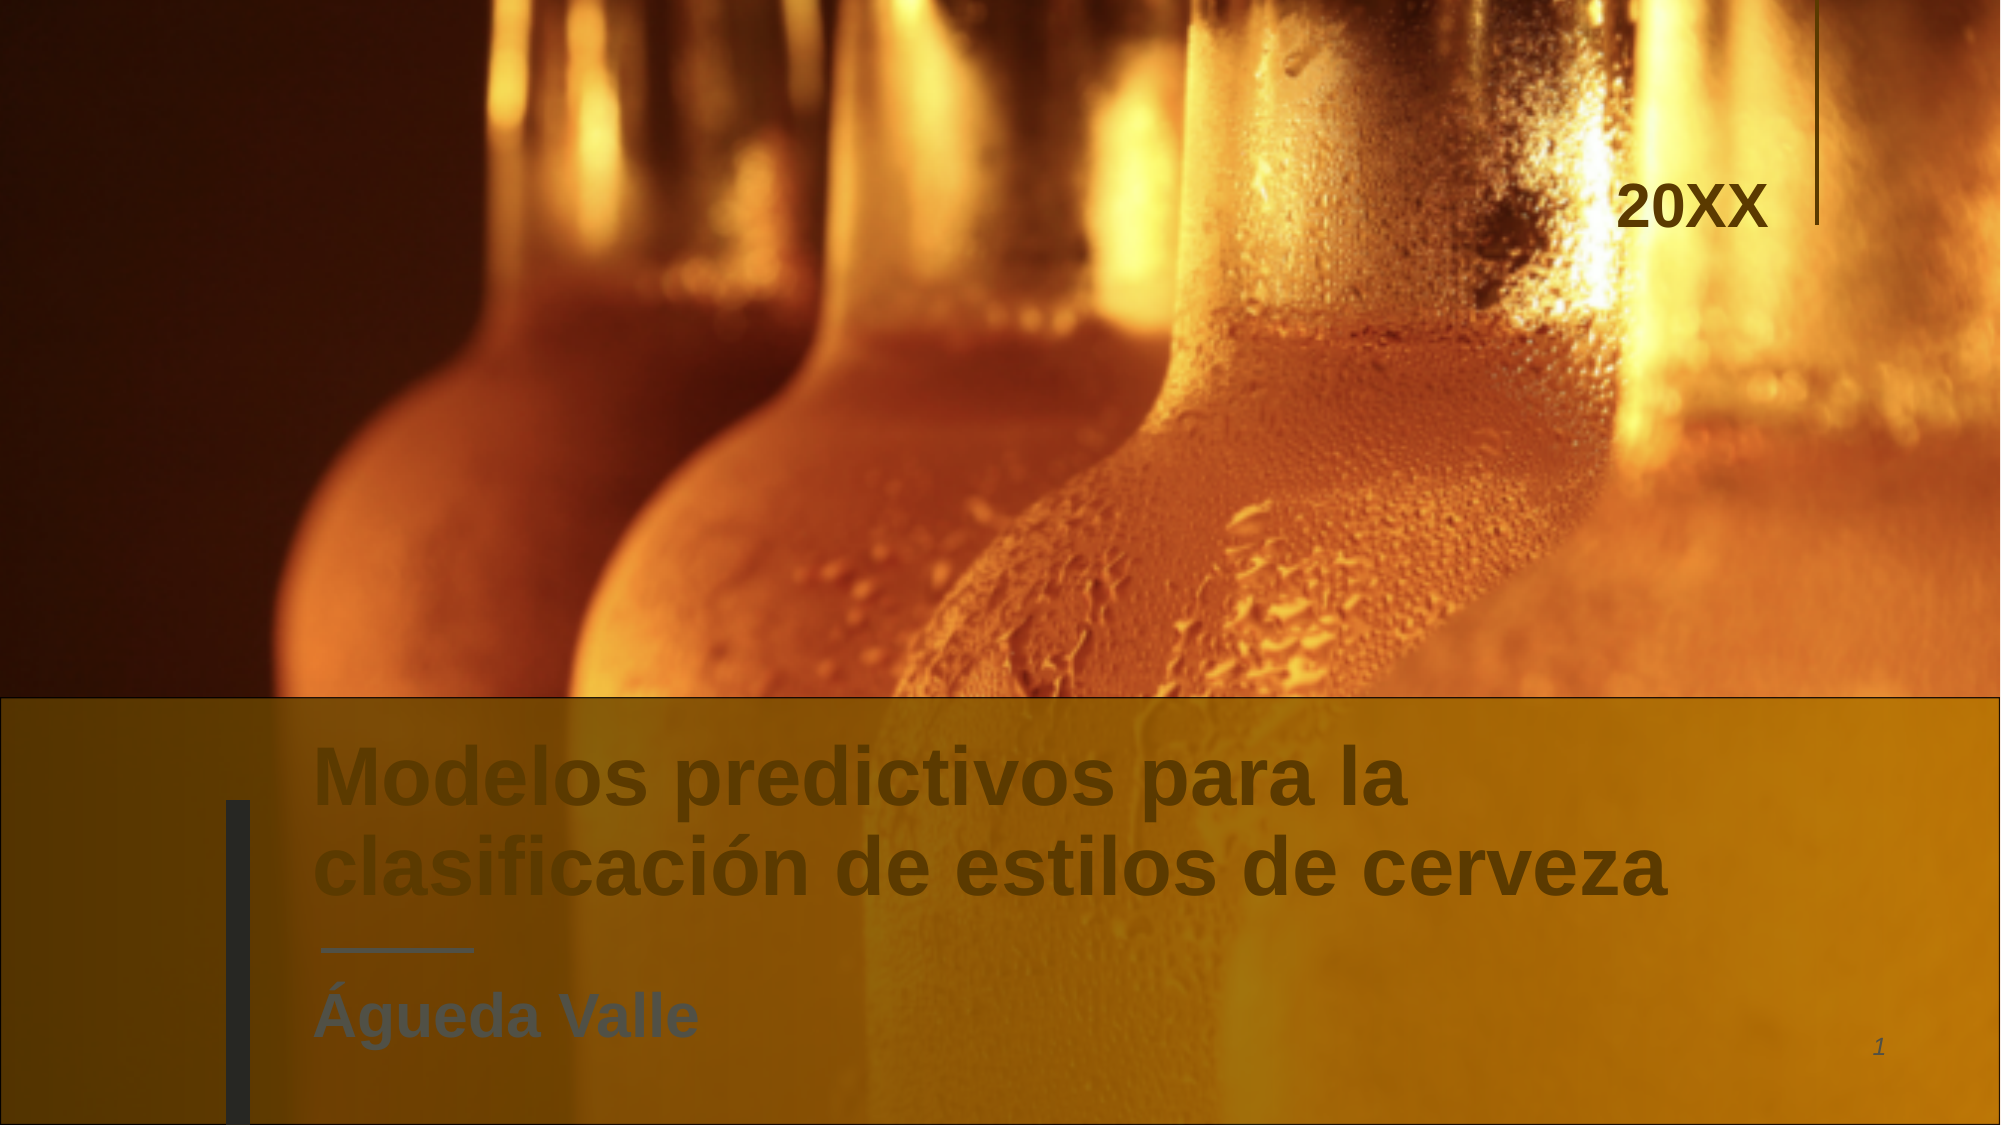

20XX
# Modelos predictivos para la clasificación de estilos de cerveza
Águeda Valle
1